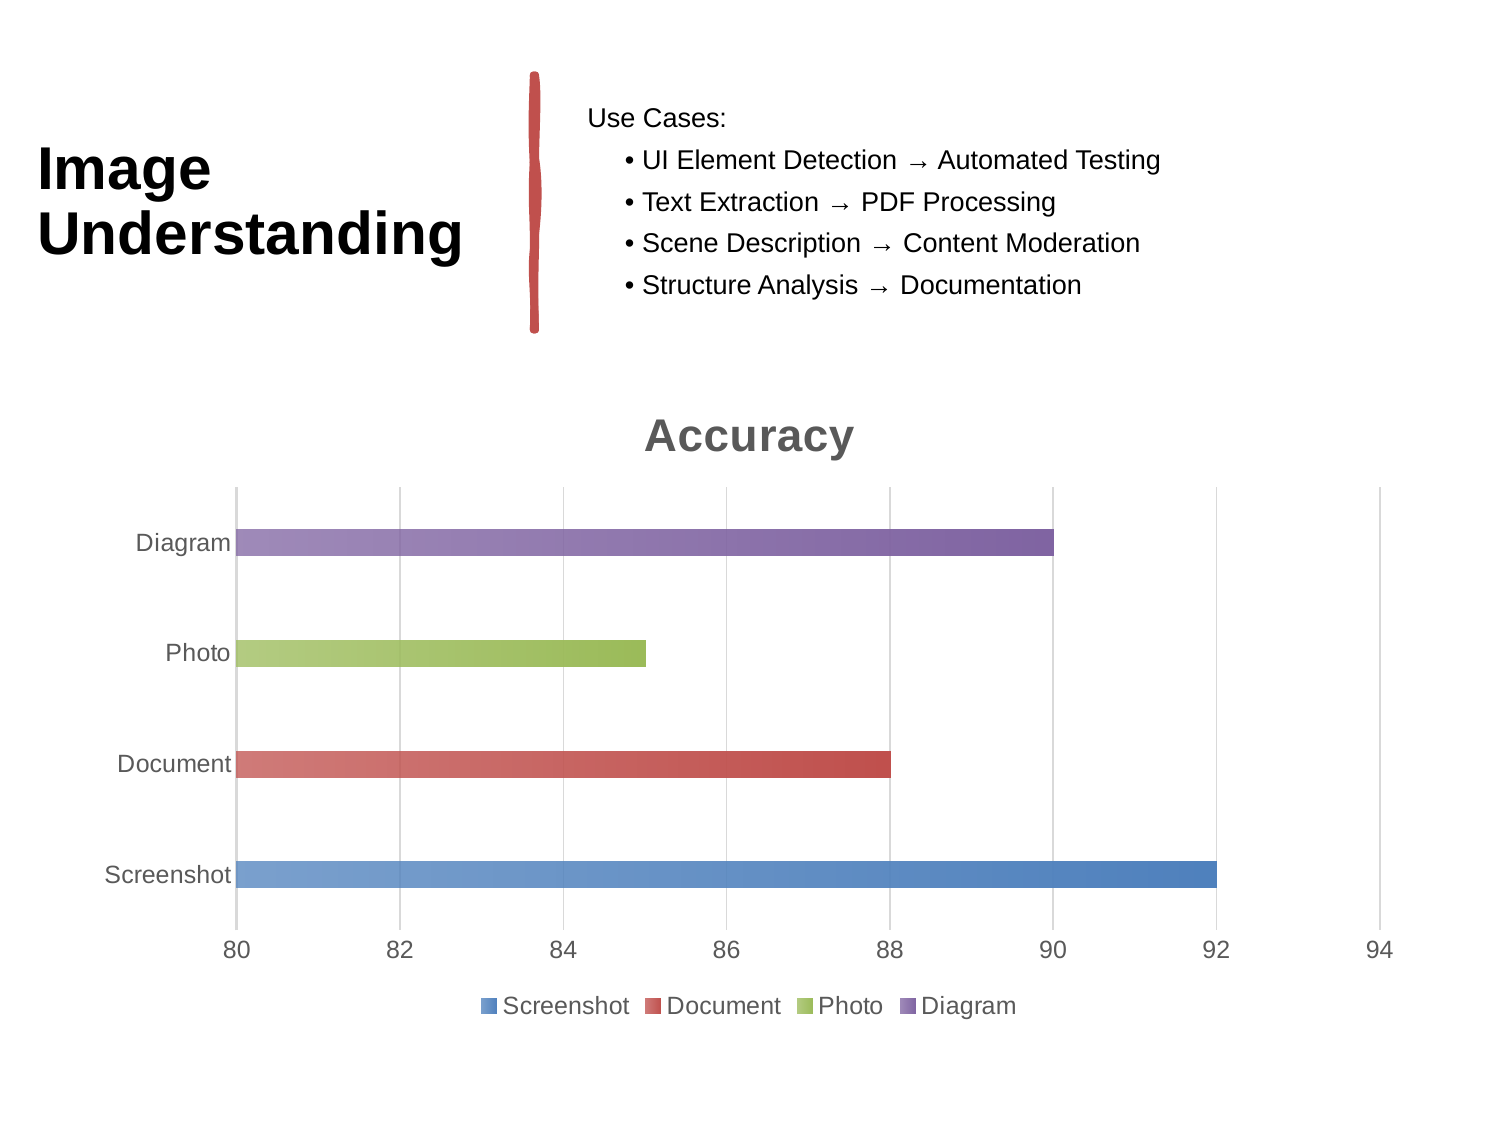

Image Understanding
Use Cases:
• UI Element Detection → Automated Testing
• Text Extraction → PDF Processing
• Scene Description → Content Moderation
• Structure Analysis → Documentation

### Chart:

| Category | Accuracy |
|---|---|
| Screenshot | 92.0 |
| Document | 88.0 |
| Photo | 85.0 |
| Diagram | 90.0 |